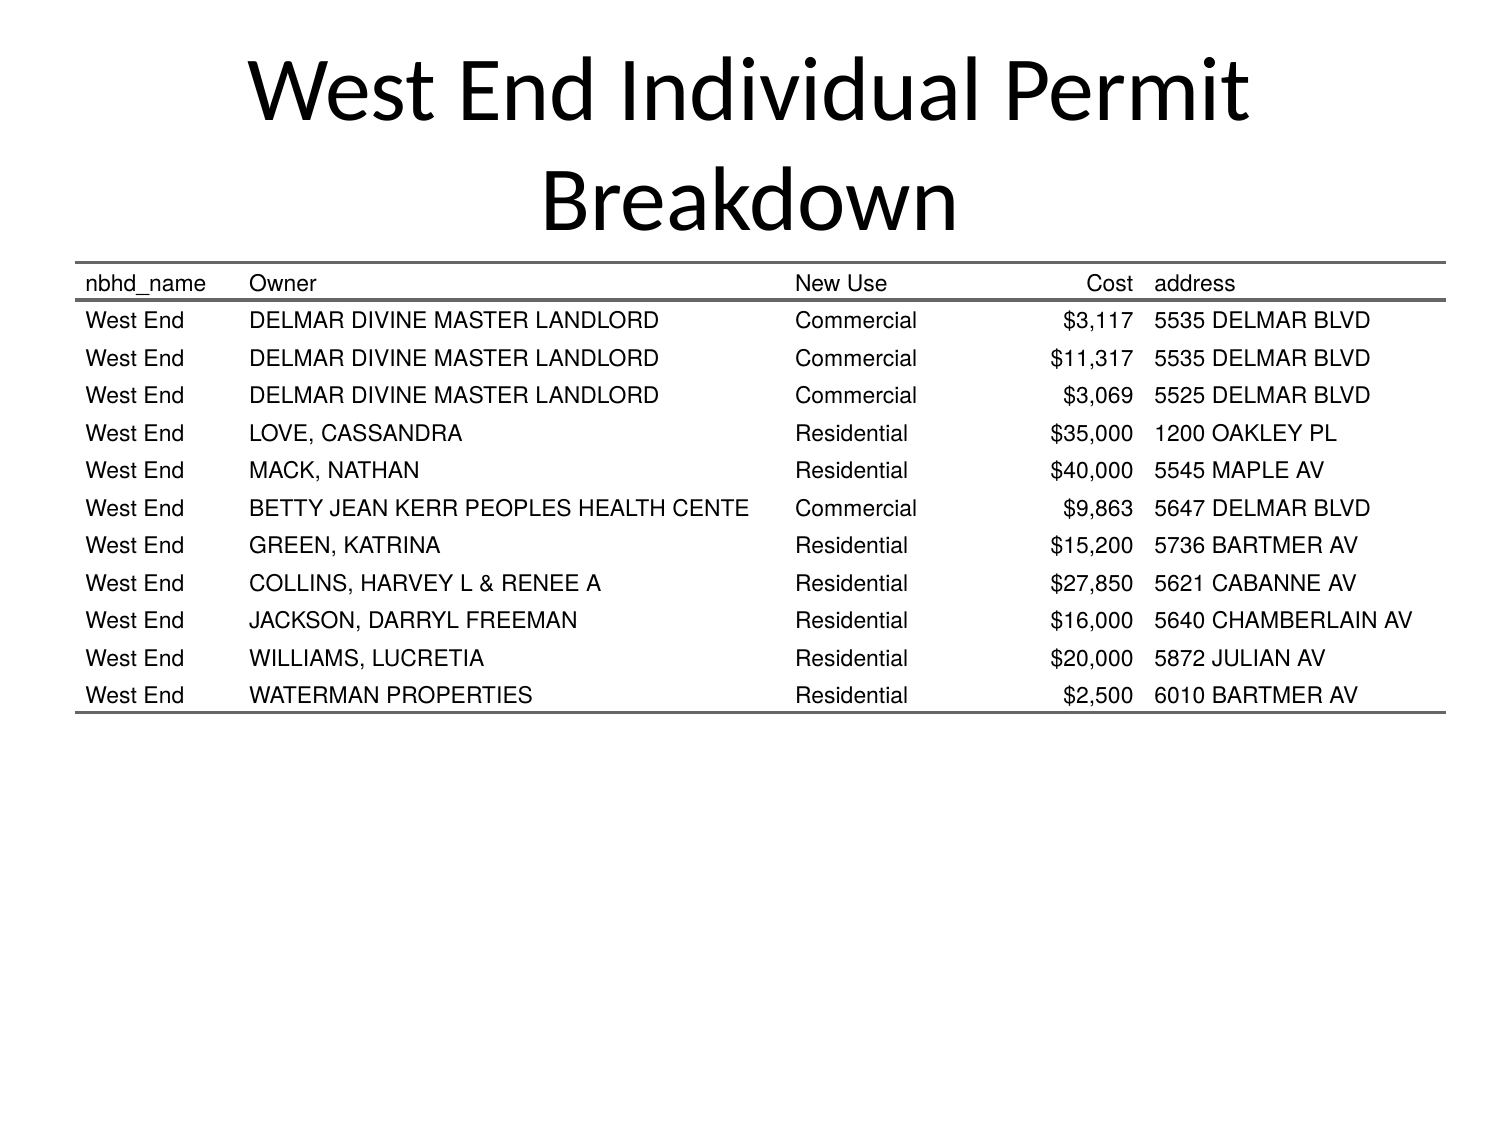

# West End Individual Permit Breakdown
| nbhd\_name | Owner | New Use | Cost | address |
| --- | --- | --- | --- | --- |
| West End | DELMAR DIVINE MASTER LANDLORD | Commercial | $3,117 | 5535 DELMAR BLVD |
| West End | DELMAR DIVINE MASTER LANDLORD | Commercial | $11,317 | 5535 DELMAR BLVD |
| West End | DELMAR DIVINE MASTER LANDLORD | Commercial | $3,069 | 5525 DELMAR BLVD |
| West End | LOVE, CASSANDRA | Residential | $35,000 | 1200 OAKLEY PL |
| West End | MACK, NATHAN | Residential | $40,000 | 5545 MAPLE AV |
| West End | BETTY JEAN KERR PEOPLES HEALTH CENTE | Commercial | $9,863 | 5647 DELMAR BLVD |
| West End | GREEN, KATRINA | Residential | $15,200 | 5736 BARTMER AV |
| West End | COLLINS, HARVEY L & RENEE A | Residential | $27,850 | 5621 CABANNE AV |
| West End | JACKSON, DARRYL FREEMAN | Residential | $16,000 | 5640 CHAMBERLAIN AV |
| West End | WILLIAMS, LUCRETIA | Residential | $20,000 | 5872 JULIAN AV |
| West End | WATERMAN PROPERTIES | Residential | $2,500 | 6010 BARTMER AV |